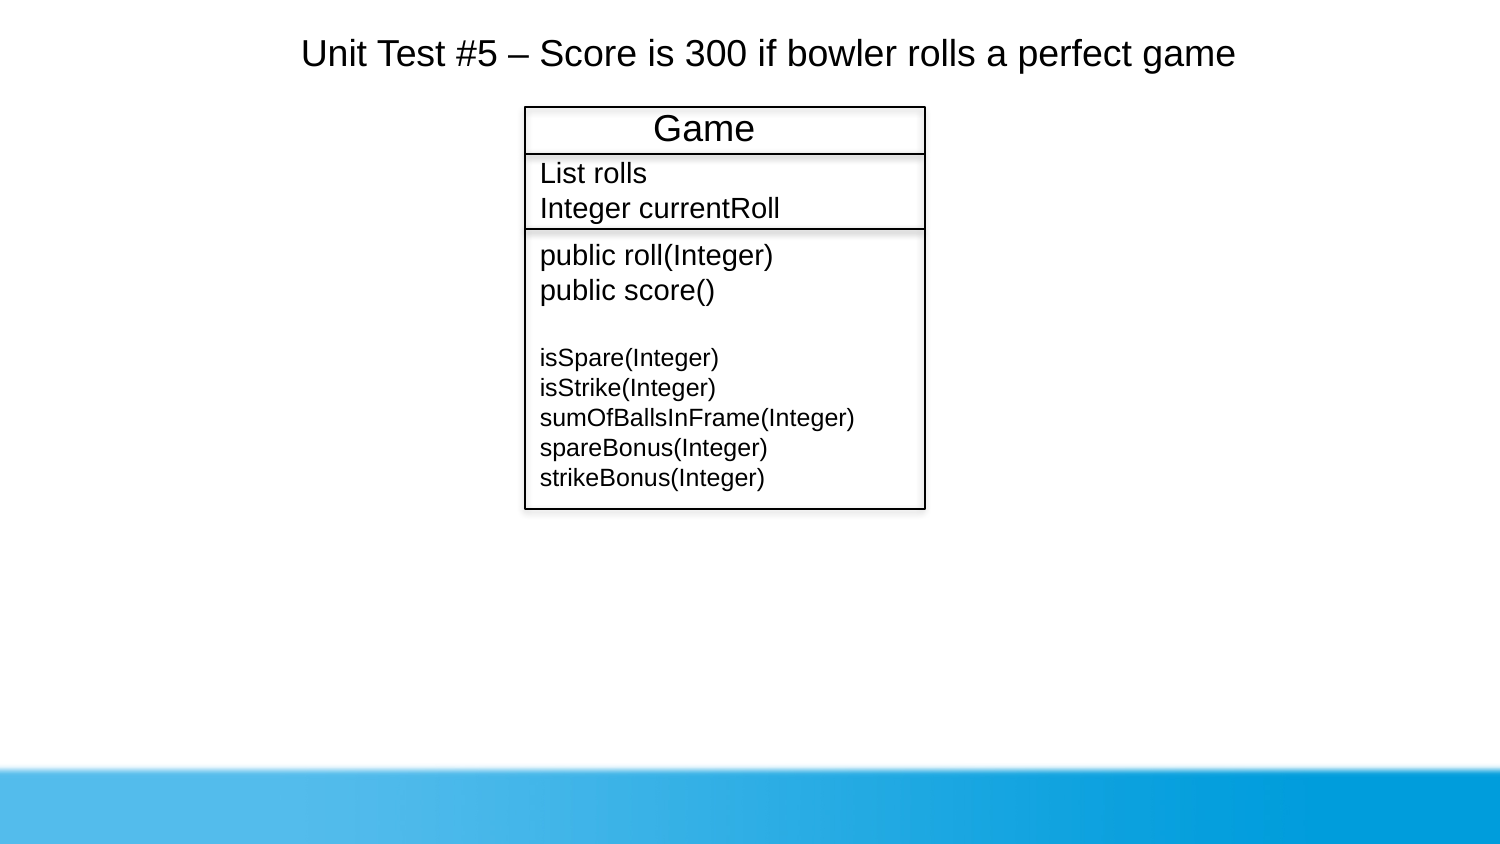

Unit Test #5 – Score is 300 if bowler rolls a perfect game
Game

List rolls
Integer currentRoll

public roll(Integer)
public score()

isSpare(Integer)
isStrike(Integer)
sumOfBallsInFrame(Integer)
spareBonus(Integer)
strikeBonus(Integer)